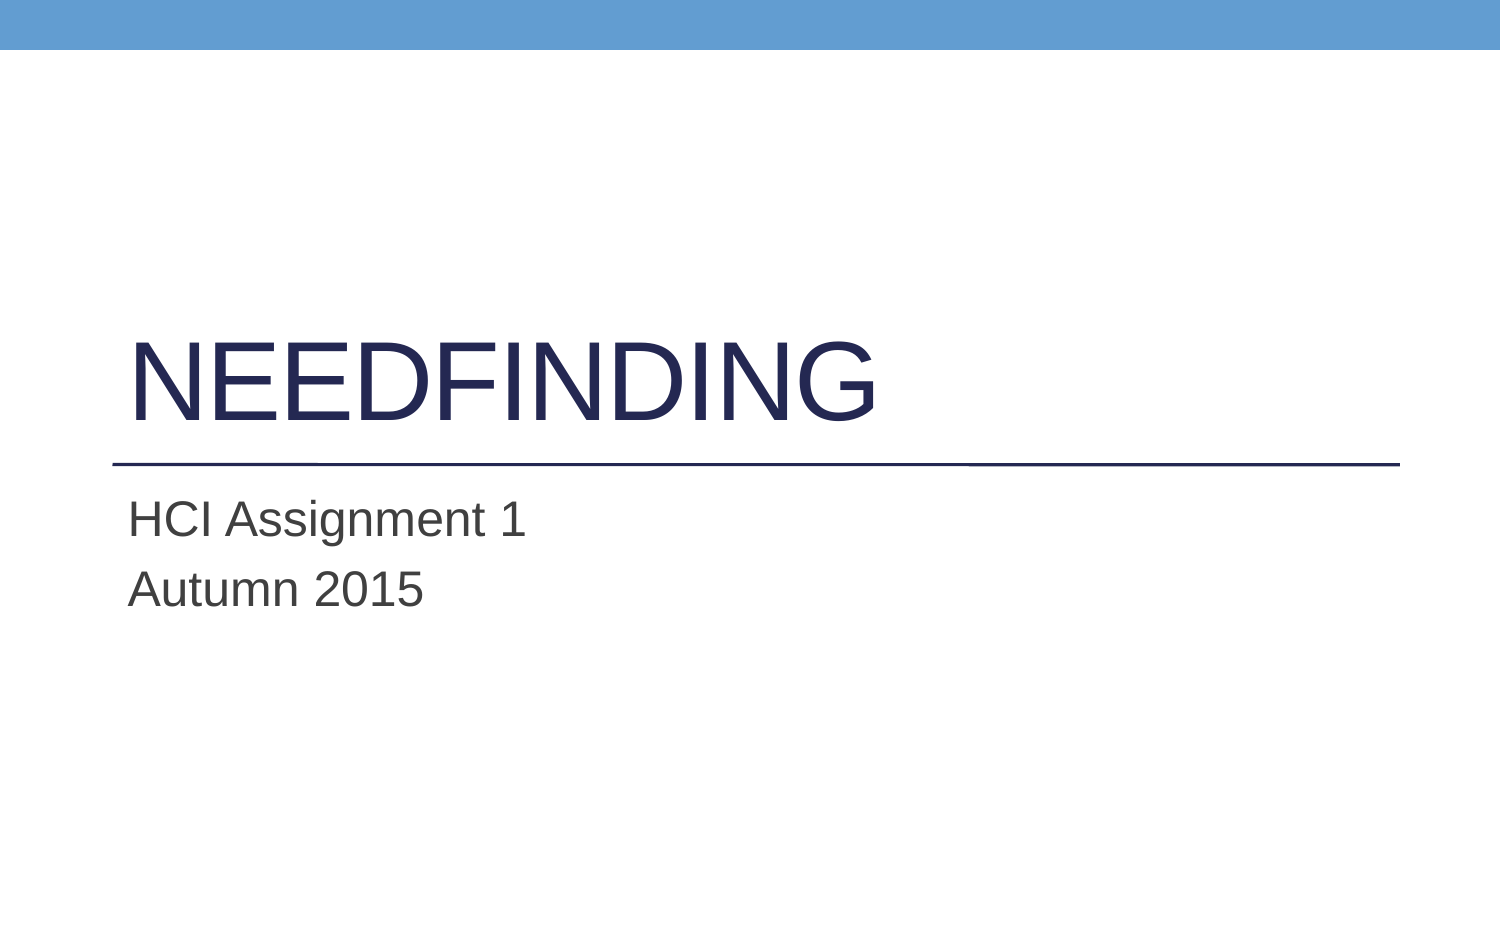

# Needfinding
HCI Assignment 1
Autumn 2015